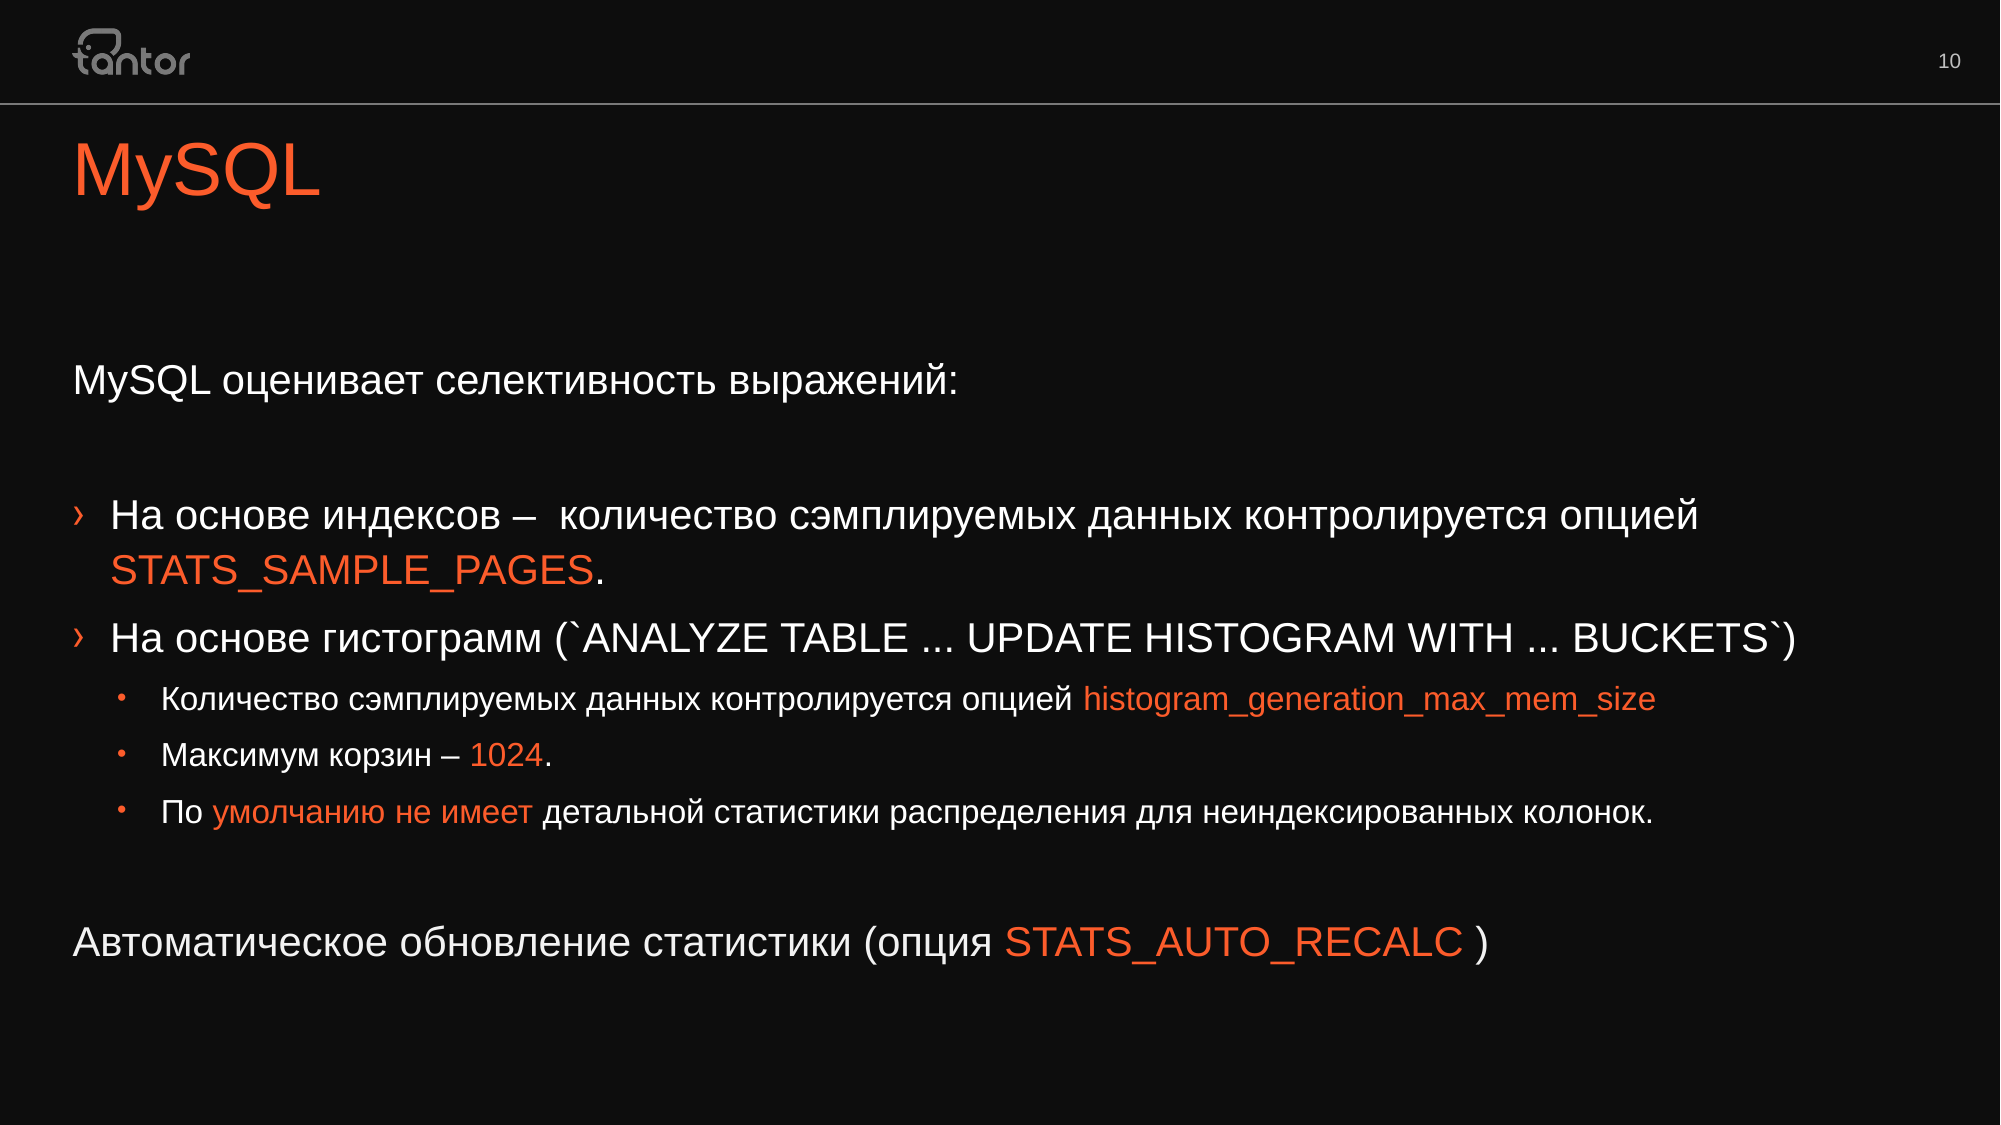

# MySQL
MySQL оценивает селективность выражений:

На основе индексов –  количество сэмплируемых данных контролируется опцией STATS_SAMPLE_PAGES.
На основе гистограмм (`ANALYZE TABLE ... UPDATE HISTOGRAM WITH ... BUCKETS`)
Количество сэмплируемых данных контролируется опцией histogram_generation_max_mem_size
Максимум корзин – 1024.
По умолчанию не имеет детальной статистики распределения для неиндексированных колонок.

Автоматическое обновление статистики (опция STATS_AUTO_RECALC )